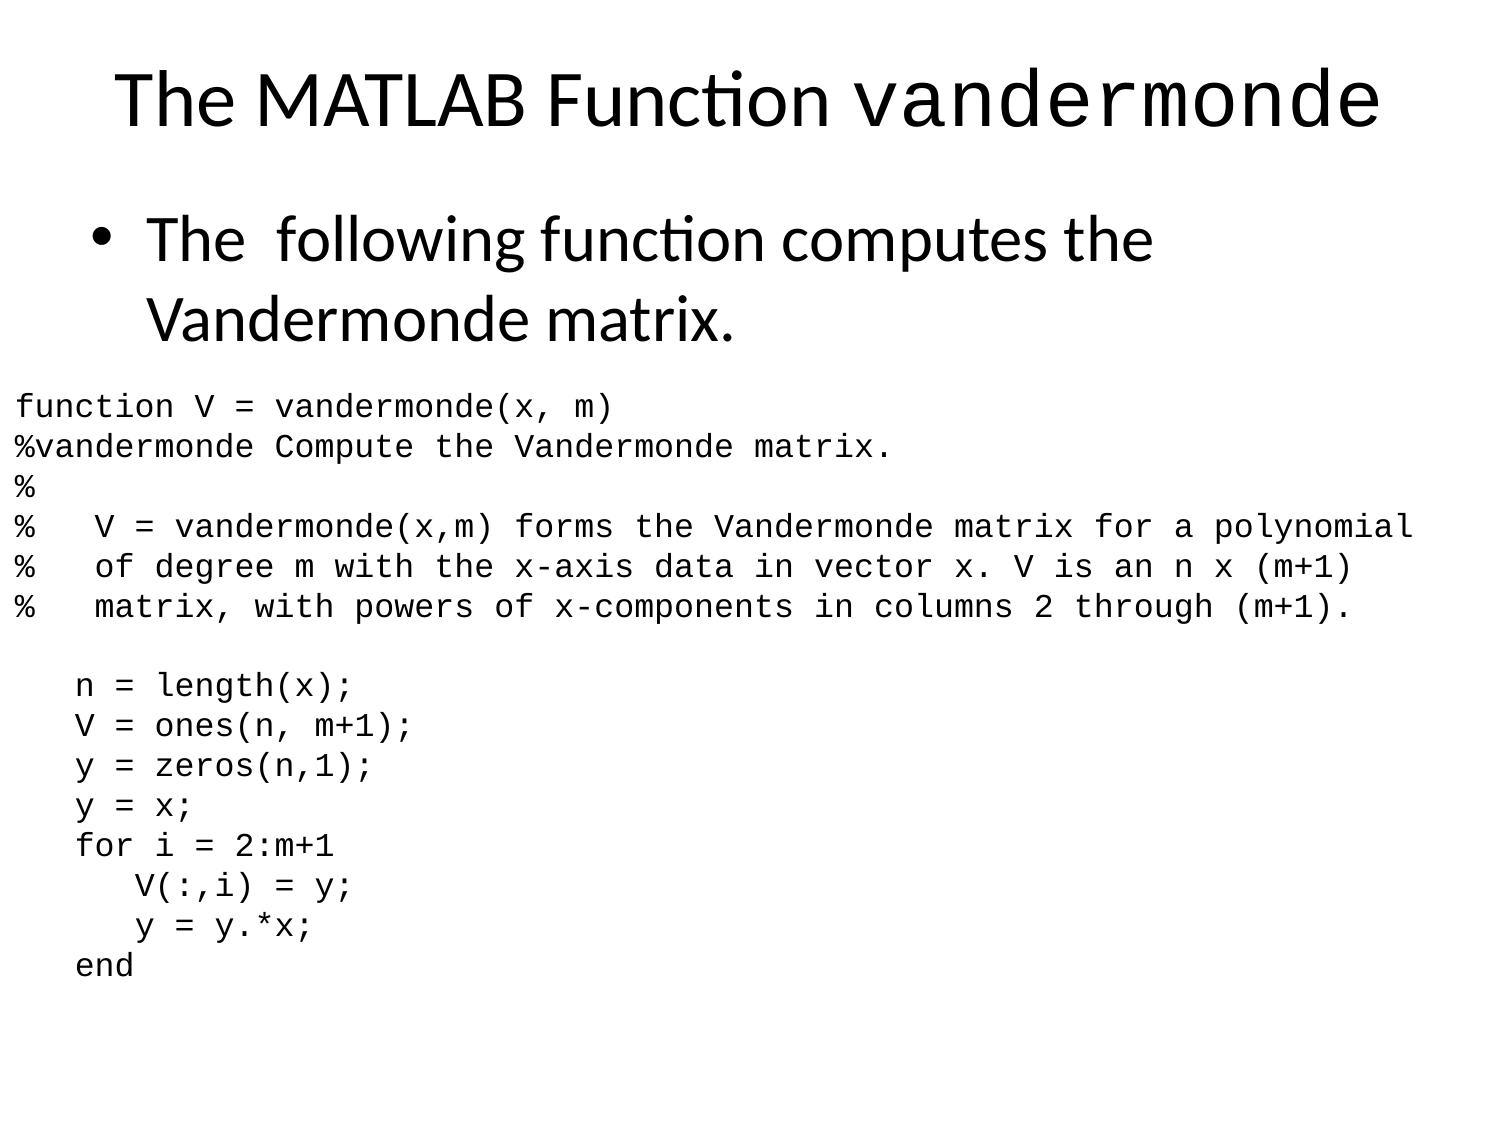

# The MATLAB Function vandermonde
The  following function computes the Vandermonde matrix.

function V = vandermonde(x, m)
%vandermonde Compute the Vandermonde matrix.
%
%   V = vandermonde(x,m) forms the Vandermonde matrix for a polynomial
%   of degree m with the x-axis data in vector x. V is an n x (m+1)
%   matrix, with powers of x-components in columns 2 through (m+1).

   n = length(x);
   V = ones(n, m+1);
   y = zeros(n,1);
   y = x;
   for i = 2:m+1
      V(:,i) = y;
      y = y.*x;
   end